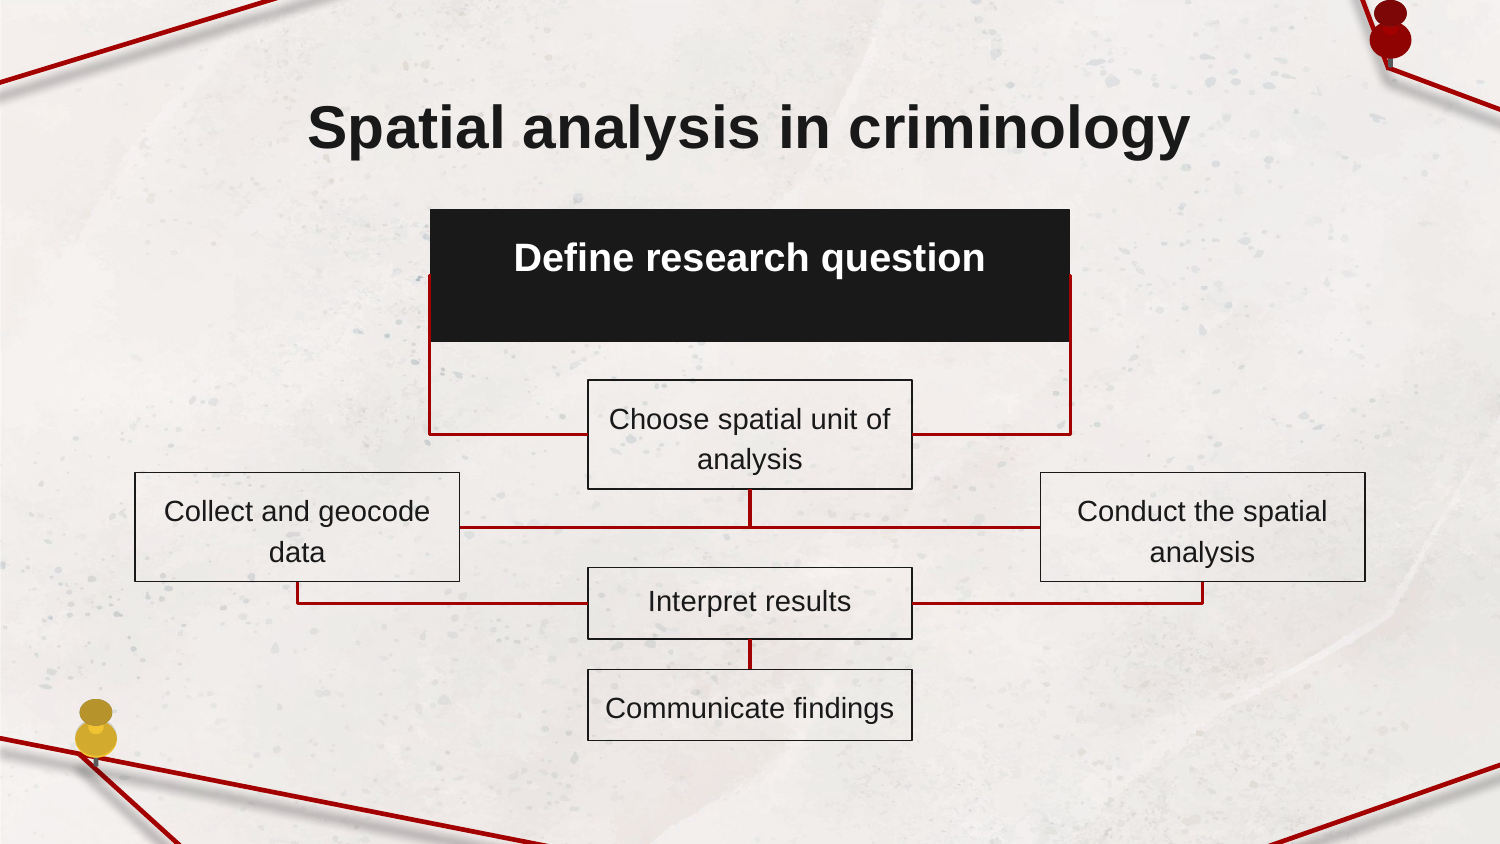

# Spatial analysis in criminology
Define research question
Choose spatial unit of analysis
Collect and geocode data
Conduct the spatial analysis
Interpret results

Communicate findings